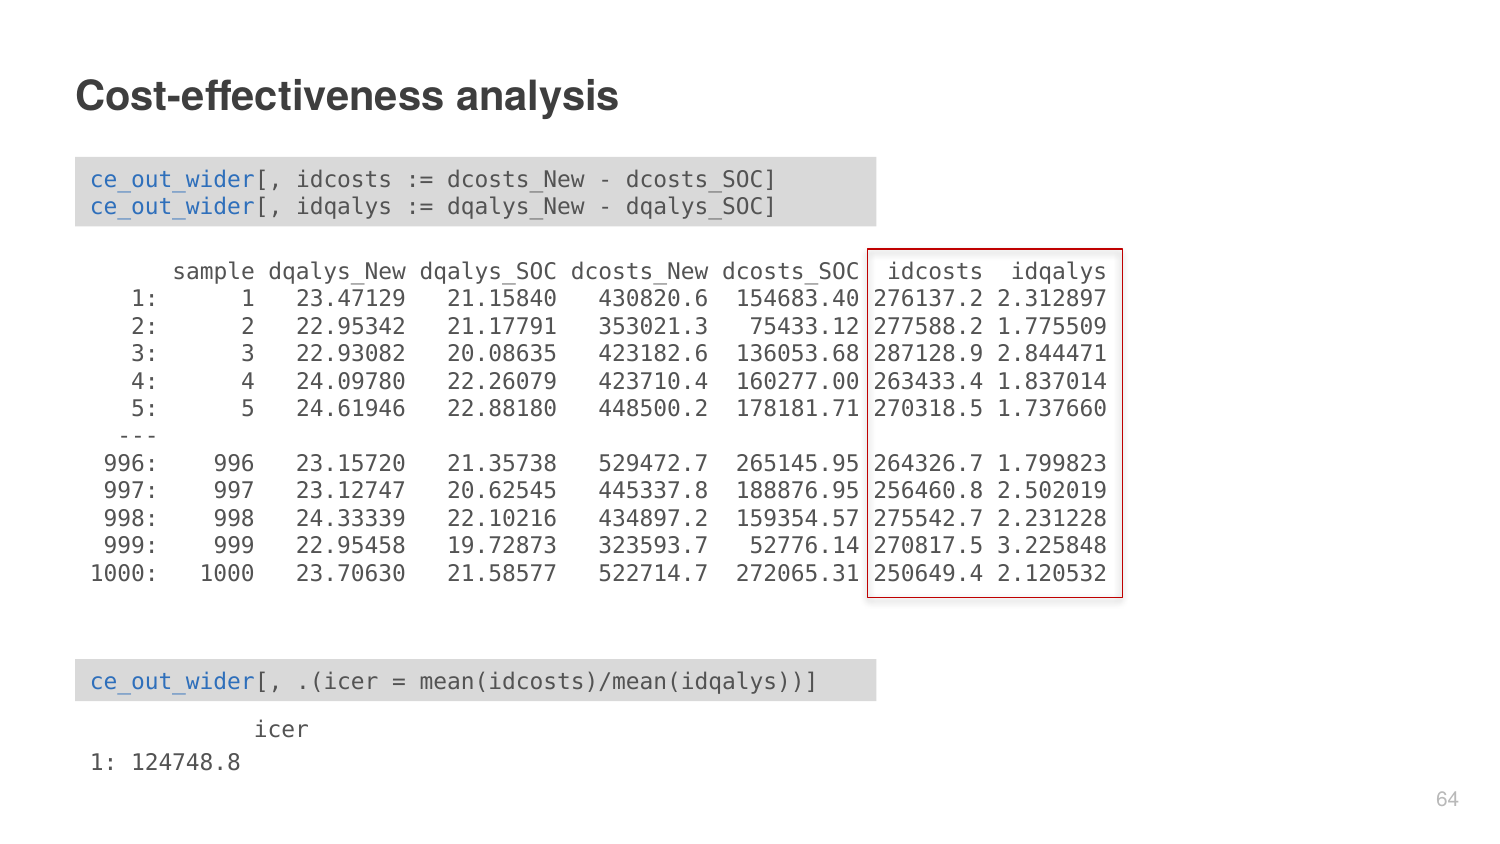

# Cost-effectiveness analysis
ce_out_wider[, idcosts := dcosts_New - dcosts_SOC]
ce_out_wider[, idqalys := dqalys_New - dqalys_SOC]
      sample dqalys_New dqalys_SOC dcosts_New dcosts_SOC  idcosts  idqalys
   1:      1   23.47129   21.15840   430820.6  154683.40 276137.2 2.312897
   2:      2   22.95342   21.17791   353021.3   75433.12 277588.2 1.775509
   3:      3   22.93082   20.08635   423182.6  136053.68 287128.9 2.844471
   4:      4   24.09780   22.26079   423710.4  160277.00 263433.4 1.837014
   5:      5   24.61946   22.88180   448500.2  178181.71 270318.5 1.737660
  ---
 996:    996   23.15720   21.35738   529472.7  265145.95 264326.7 1.799823
 997:    997   23.12747   20.62545   445337.8  188876.95 256460.8 2.502019
 998:    998   24.33339   22.10216   434897.2  159354.57 275542.7 2.231228
 999:    999   22.95458   19.72873   323593.7   52776.14 270817.5 3.225848
1000:   1000   23.70630   21.58577   522714.7  272065.31 250649.4 2.120532

ce_out_wider[, .(icer = mean(idcosts)/mean(idqalys))]
 	 icer
1: 124748.8
64